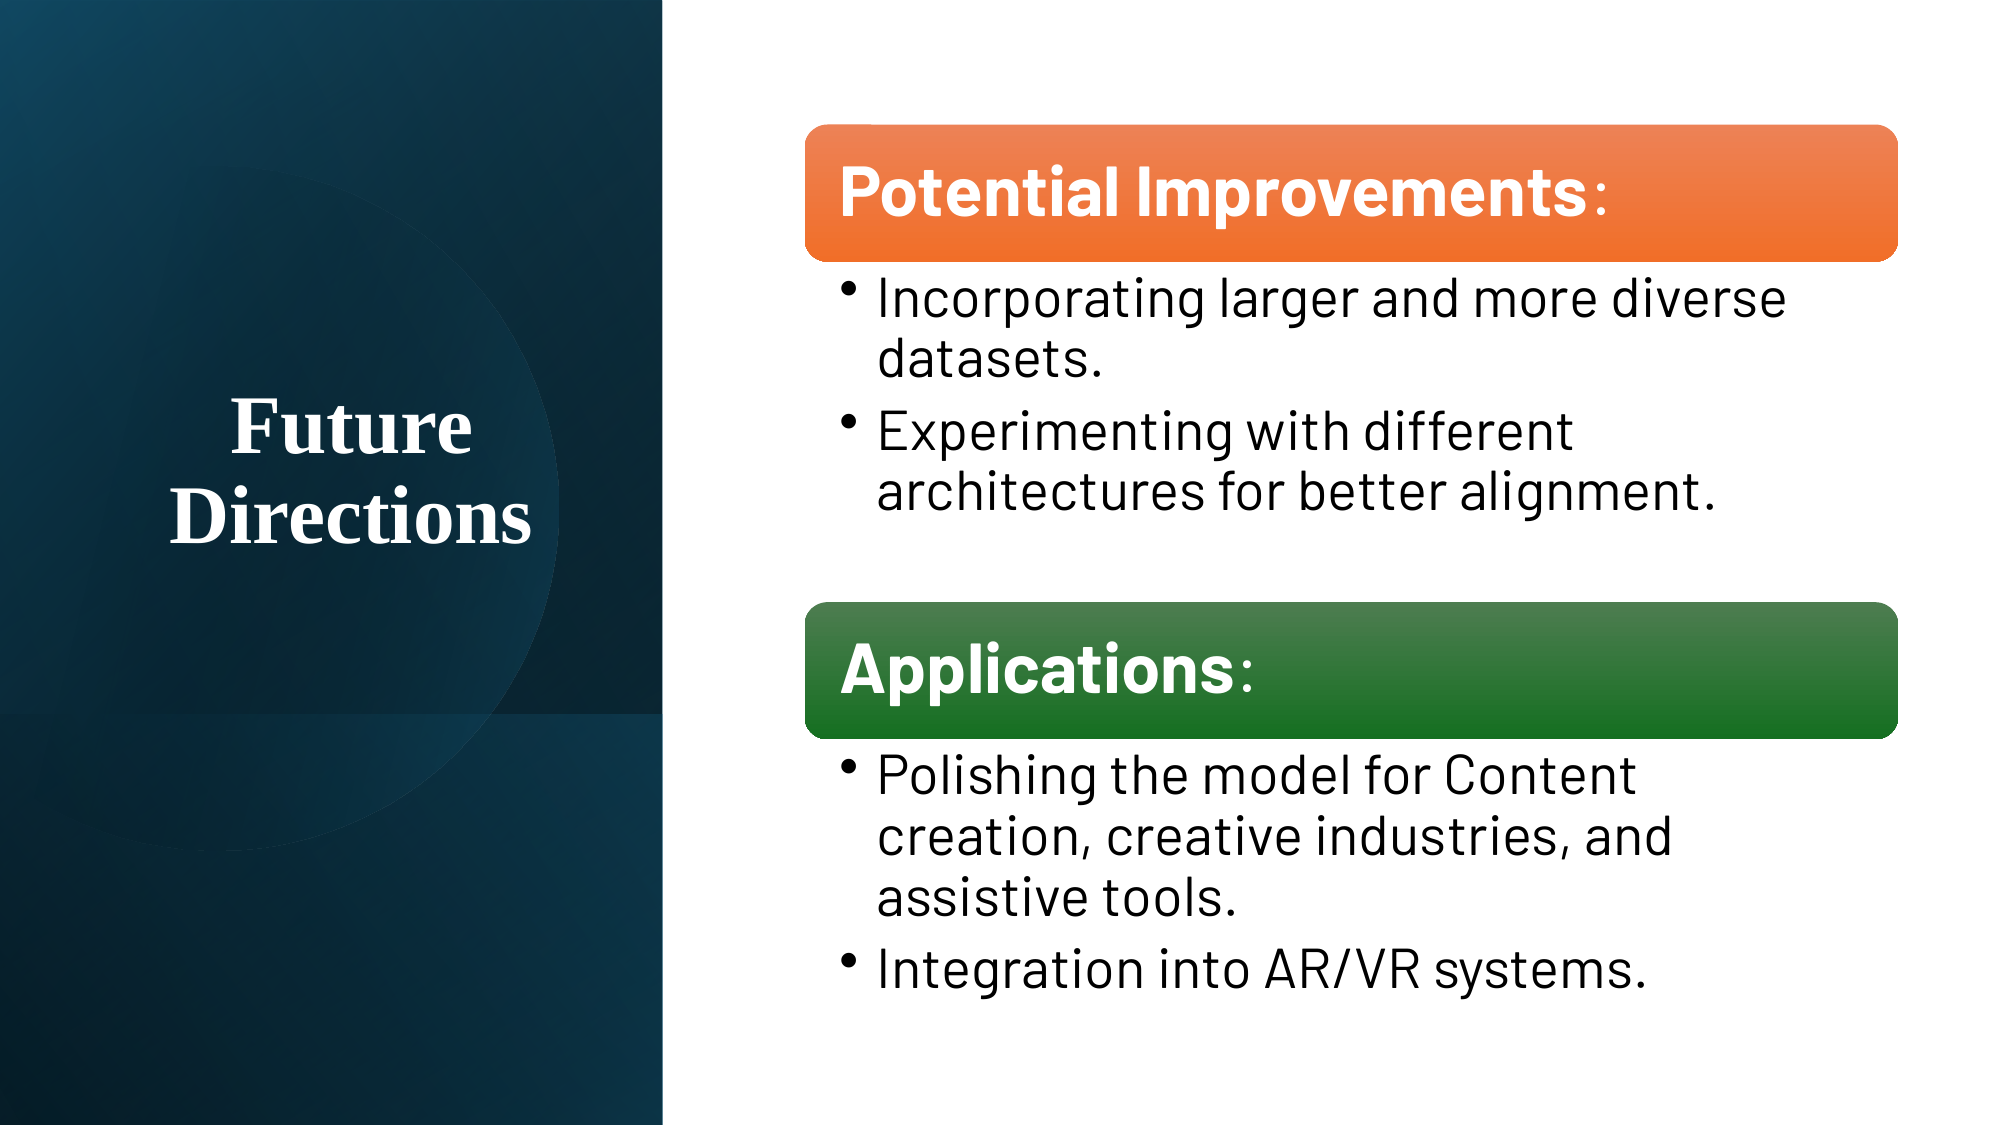

Potential Improvements:
Incorporating larger and more diverse datasets.
Experimenting with different architectures for better alignment.
Applications:
Polishing the model for Content creation, creative industries, and assistive tools.
Integration into AR/VR systems.

# Future Directions